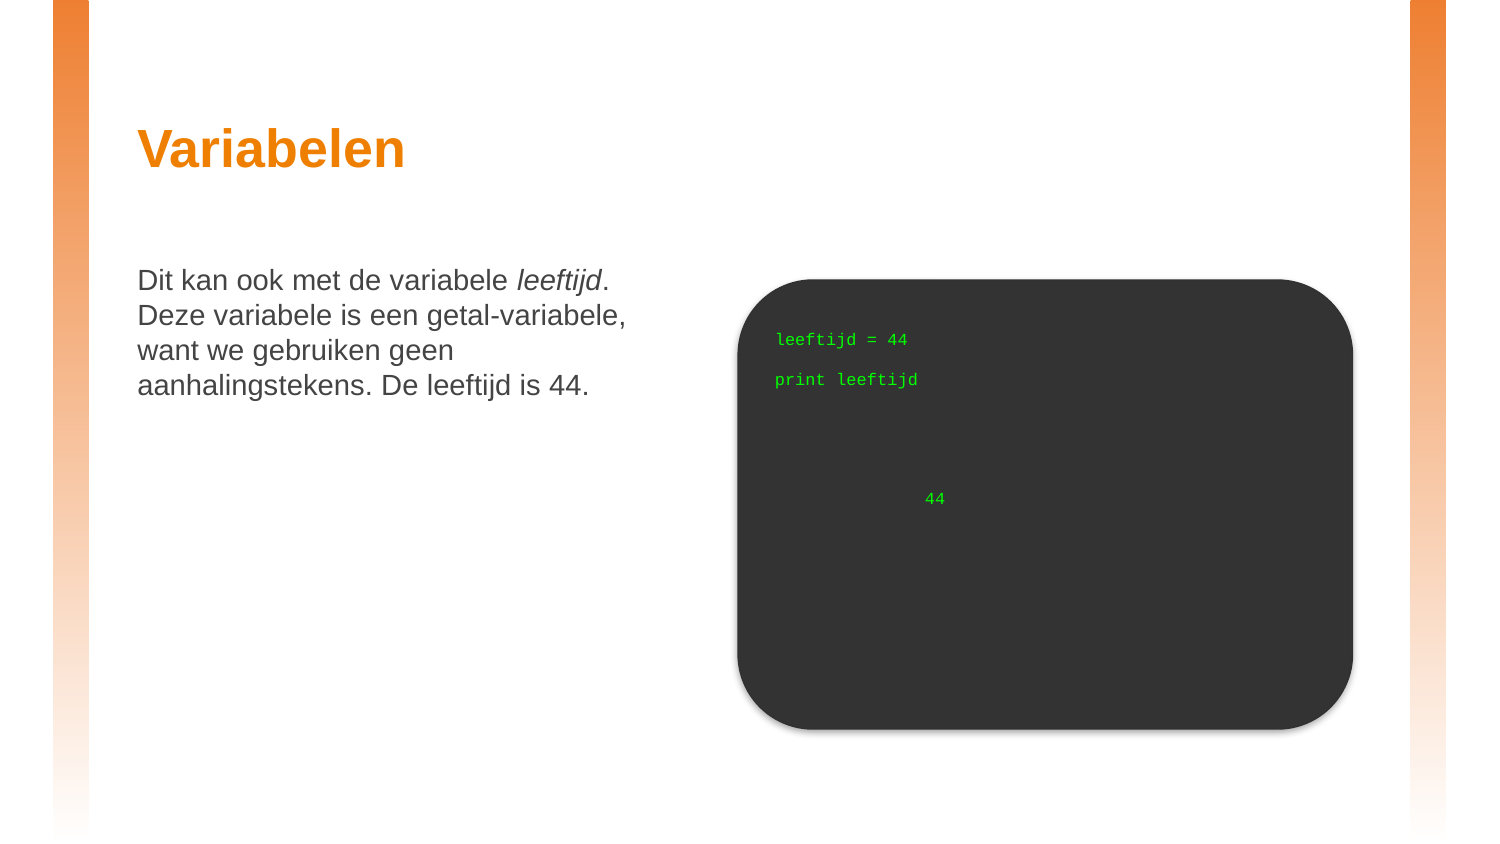

# Variabelen

Dit kan ook met de variabele leeftijd. Deze variabele is een getal-variabele, want we gebruiken geen aanhalingstekens. De leeftijd is 44.
leeftijd = 44
print leeftijd

	44